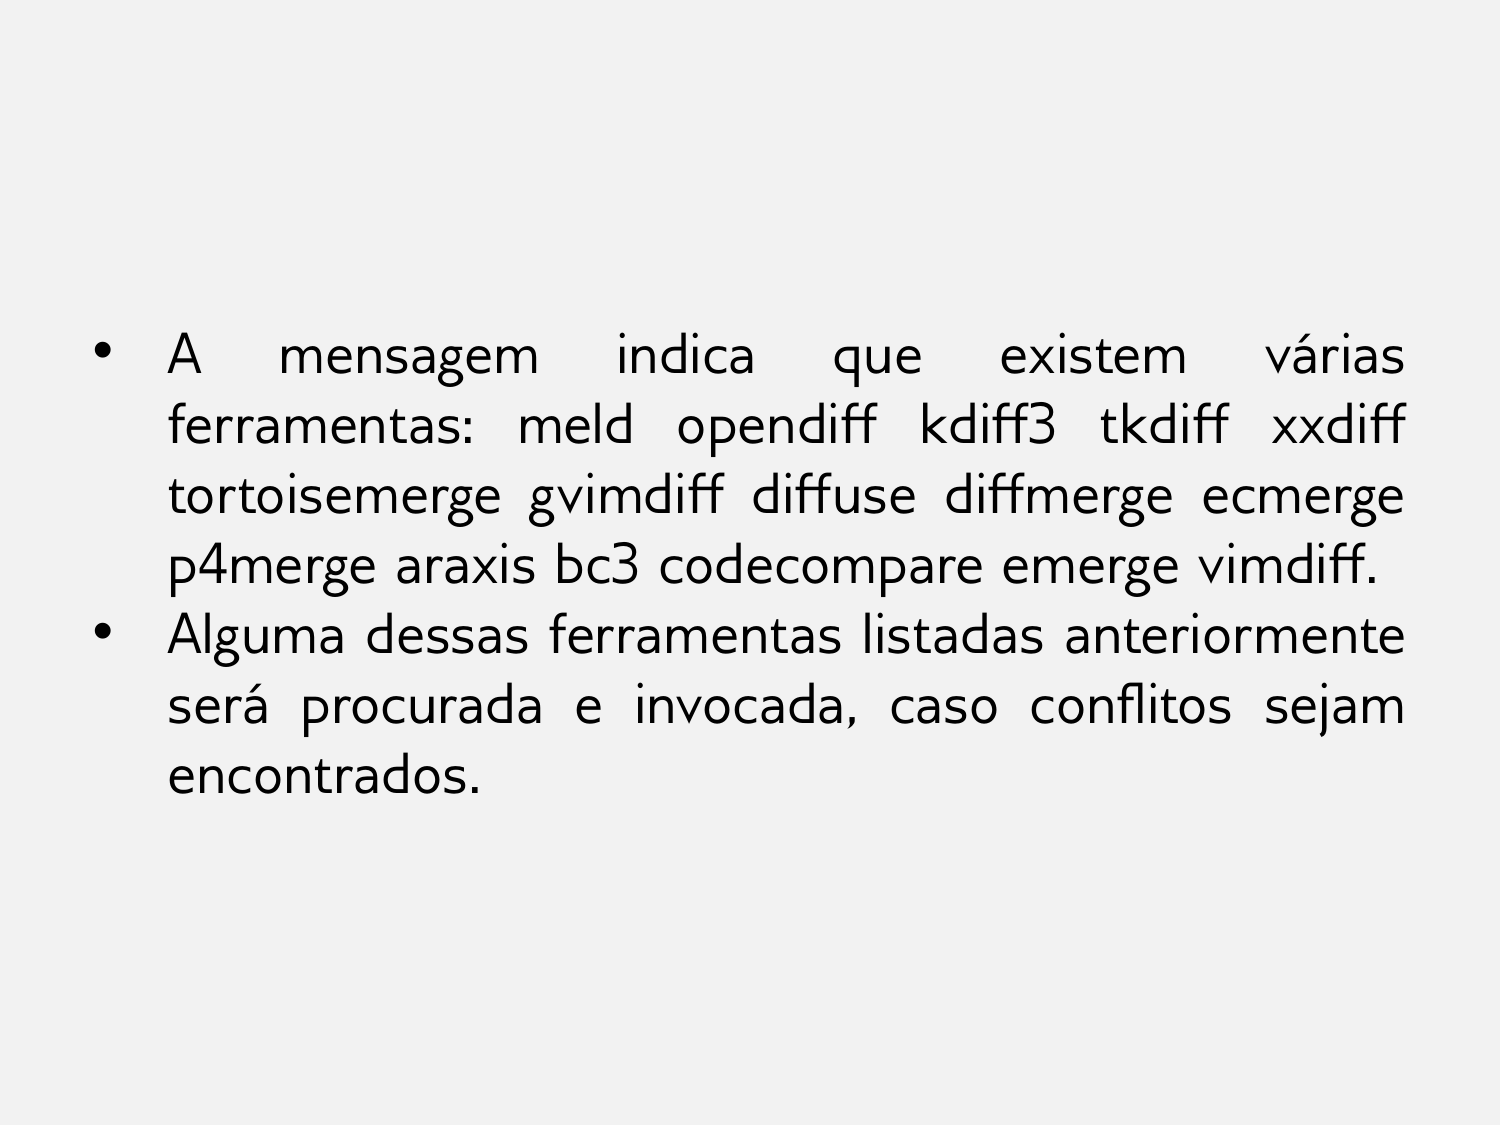

A mensagem indica que existem várias ferramentas: meld opendiff kdiff3 tkdiff xxdiff tortoisemerge gvimdiff diffuse diffmerge ecmerge p4merge araxis bc3 codecompare emerge vimdiff.
Alguma dessas ferramentas listadas anteriormente será procurada e invocada, caso conflitos sejam encontrados.